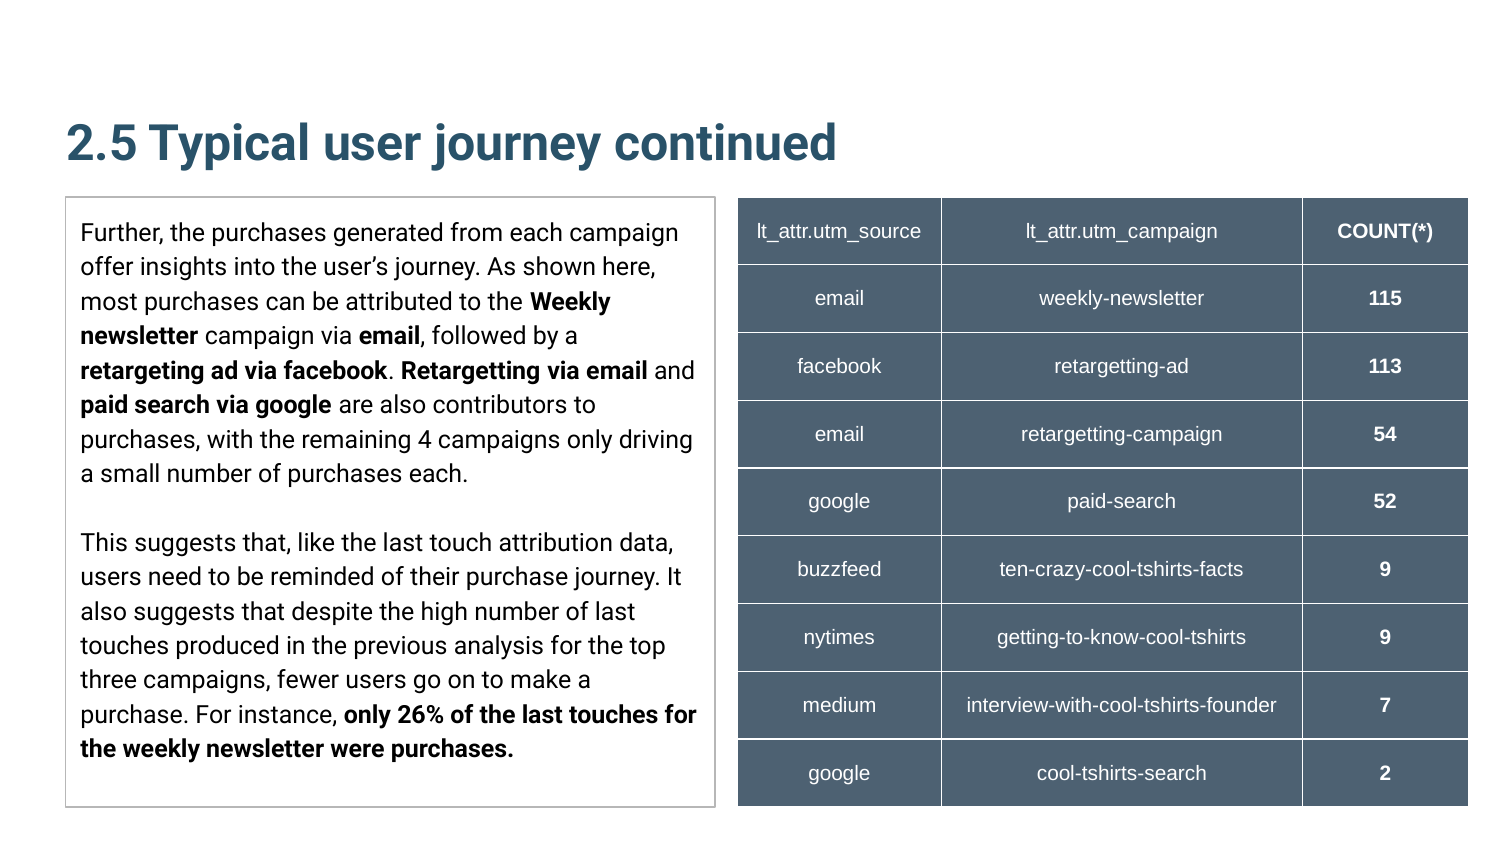

2.5 Typical user journey continued
Further, the purchases generated from each campaign offer insights into the user’s journey. As shown here, most purchases can be attributed to the Weekly newsletter campaign via email, followed by a retargeting ad via facebook. Retargetting via email and paid search via google are also contributors to purchases, with the remaining 4 campaigns only driving a small number of purchases each.

This suggests that, like the last touch attribution data, users need to be reminded of their purchase journey. It also suggests that despite the high number of last touches produced in the previous analysis for the top three campaigns, fewer users go on to make a purchase. For instance, only 26% of the last touches for the weekly newsletter were purchases.
| lt\_attr.utm\_source | lt\_attr.utm\_campaign | COUNT(\*) |
| --- | --- | --- |
| email | weekly-newsletter | 115 |
| facebook | retargetting-ad | 113 |
| email | retargetting-campaign | 54 |
| google | paid-search | 52 |
| buzzfeed | ten-crazy-cool-tshirts-facts | 9 |
| nytimes | getting-to-know-cool-tshirts | 9 |
| medium | interview-with-cool-tshirts-founder | 7 |
| google | cool-tshirts-search | 2 |